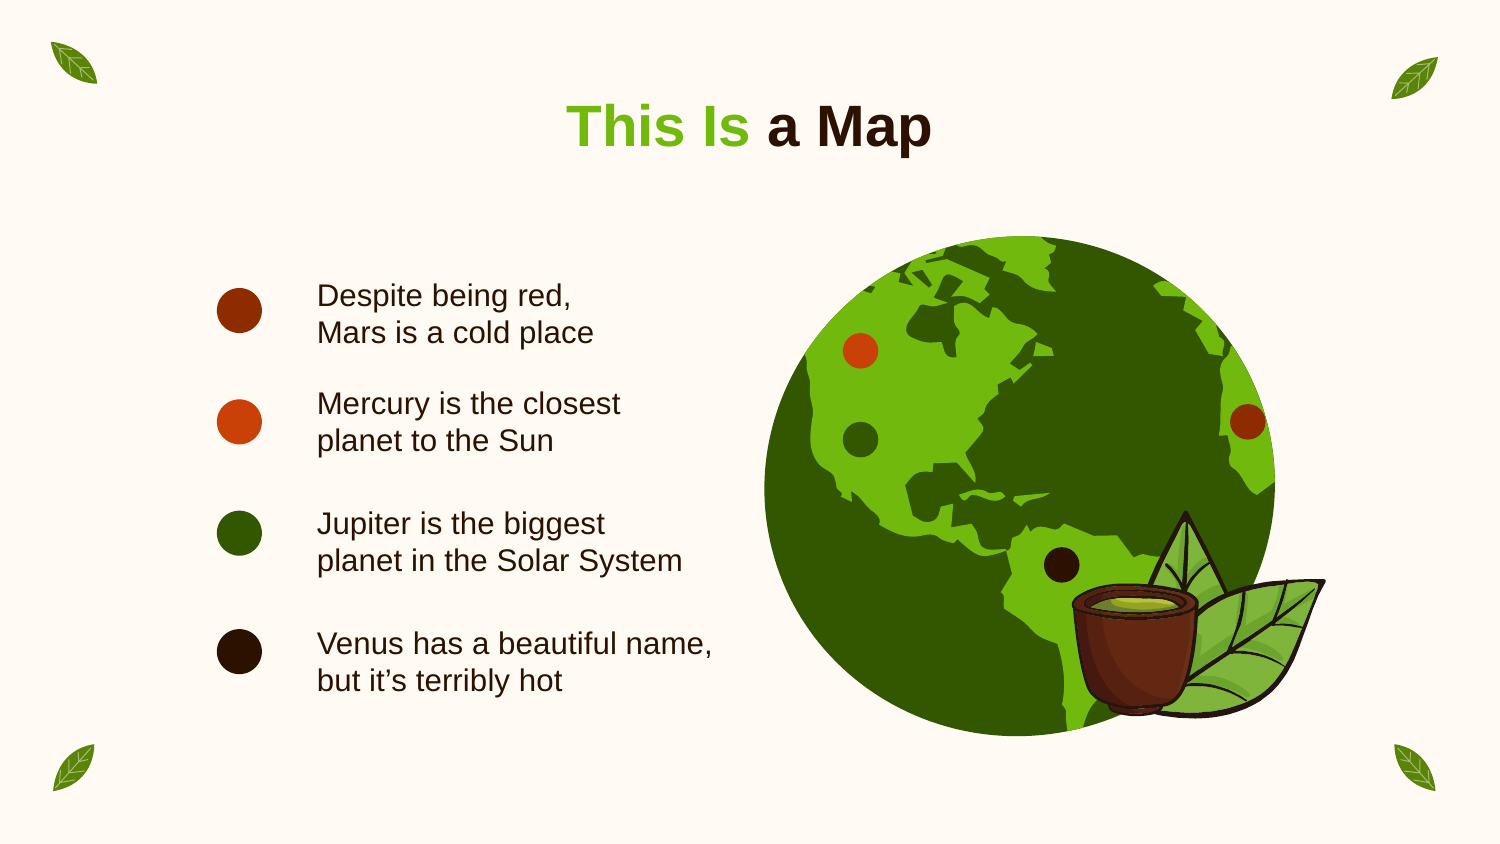

# This Is a Map

Despite being red,
Mars is a cold place

Mercury is the closest
planet to the Sun

Jupiter is the biggest
planet in the Solar System

Venus has a beautiful name, but it’s terribly hot